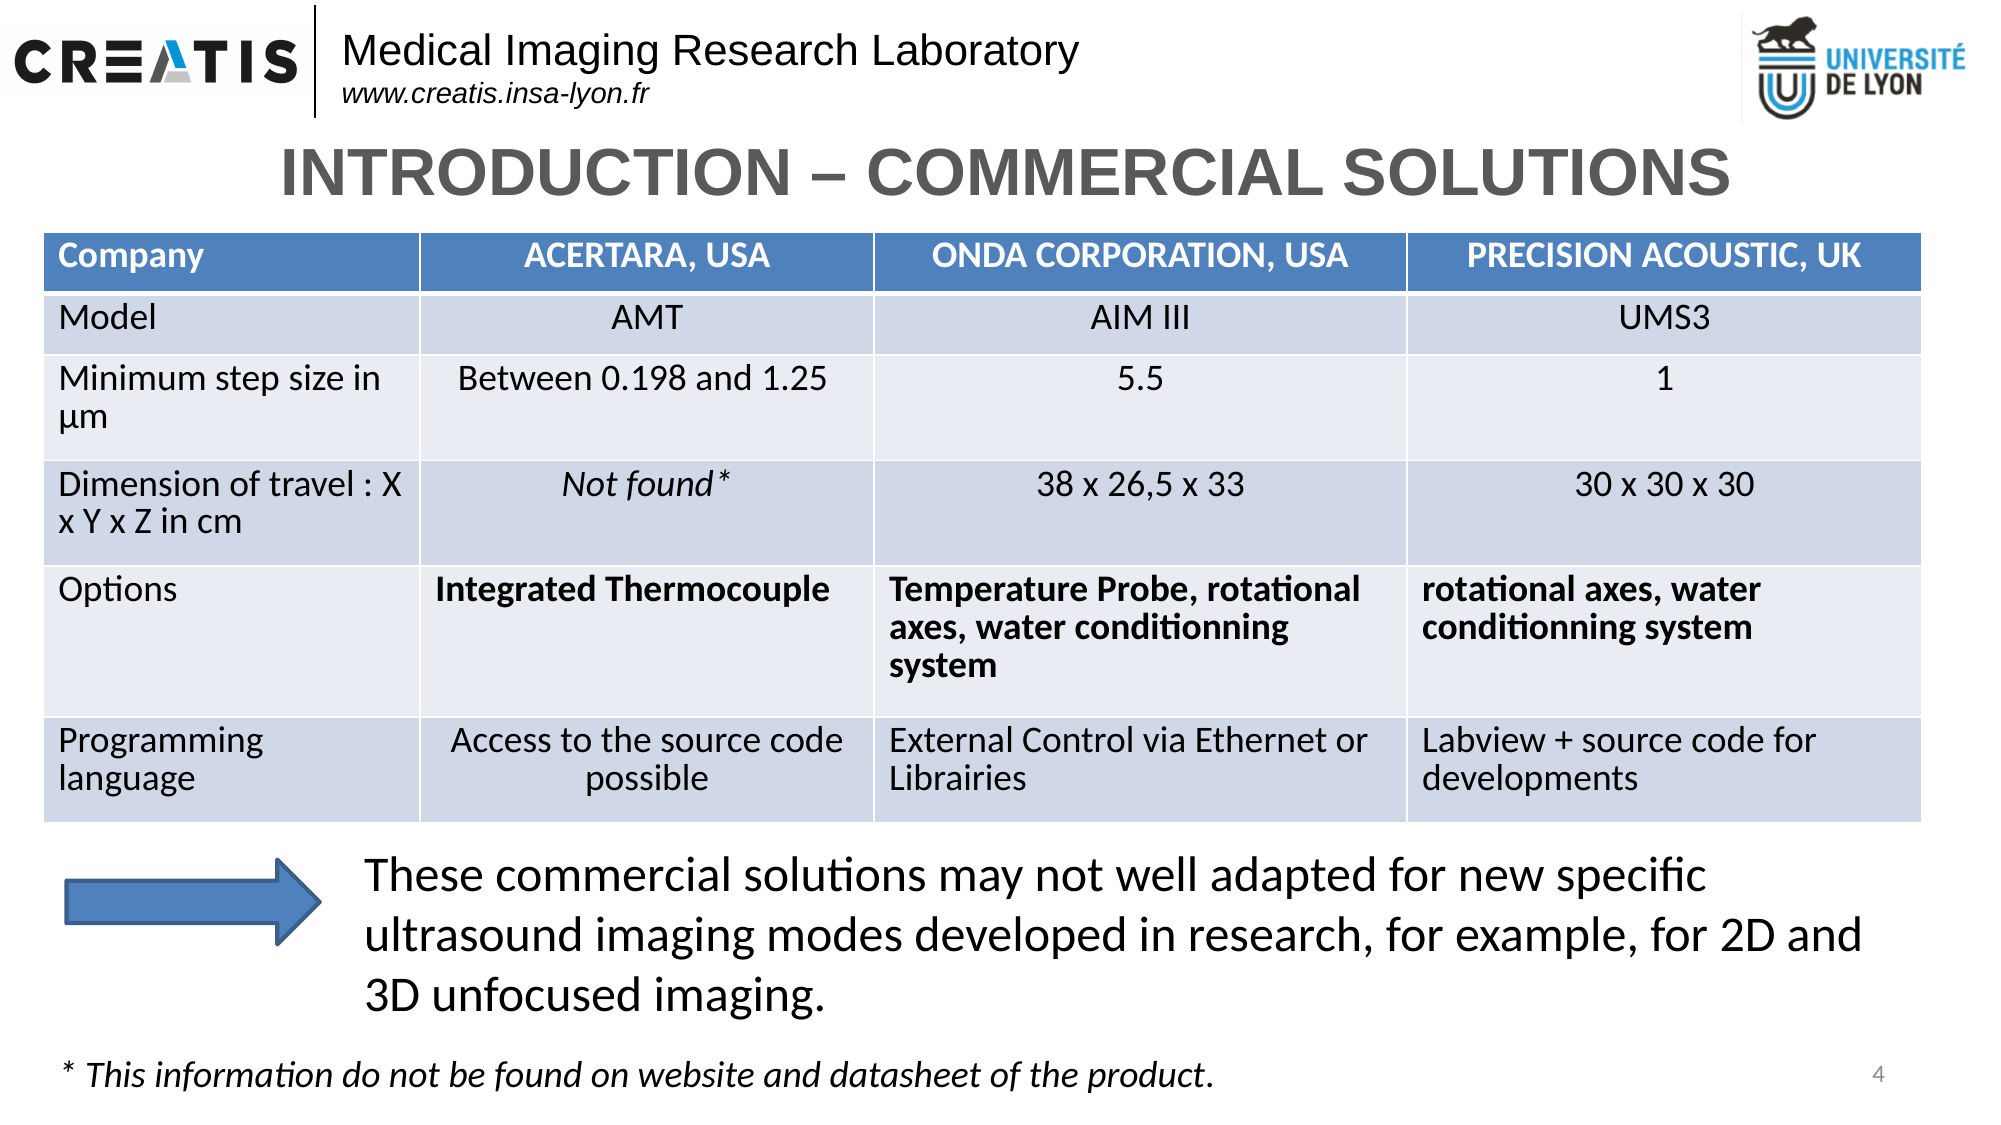

# INTRODUCTION – COMMERCIAL SOLUTIONS
| Company | ACERTARA, USA | ONDA CORPORATION, USA | PRECISION ACOUSTIC, UK |
| --- | --- | --- | --- |
| Model | AMT | AIM III | UMS3 |
| Minimum step size in µm | Between 0.198 and 1.25 | 5.5 | 1 |
| Dimension of travel : X x Y x Z in cm | Not found\* | 38 x 26,5 x 33 | 30 x 30 x 30 |
| Options | Integrated Thermocouple | Temperature Probe, rotational axes, water conditionning system | rotational axes, water conditionning system |
| Programming language | Access to the source code possible | External Control via Ethernet or Librairies | Labview + source code for developments |
These commercial solutions may not well adapted for new specific ultrasound imaging modes developed in research, for example, for 2D and 3D unfocused imaging.

* This information do not be found on website and datasheet of the product.
4